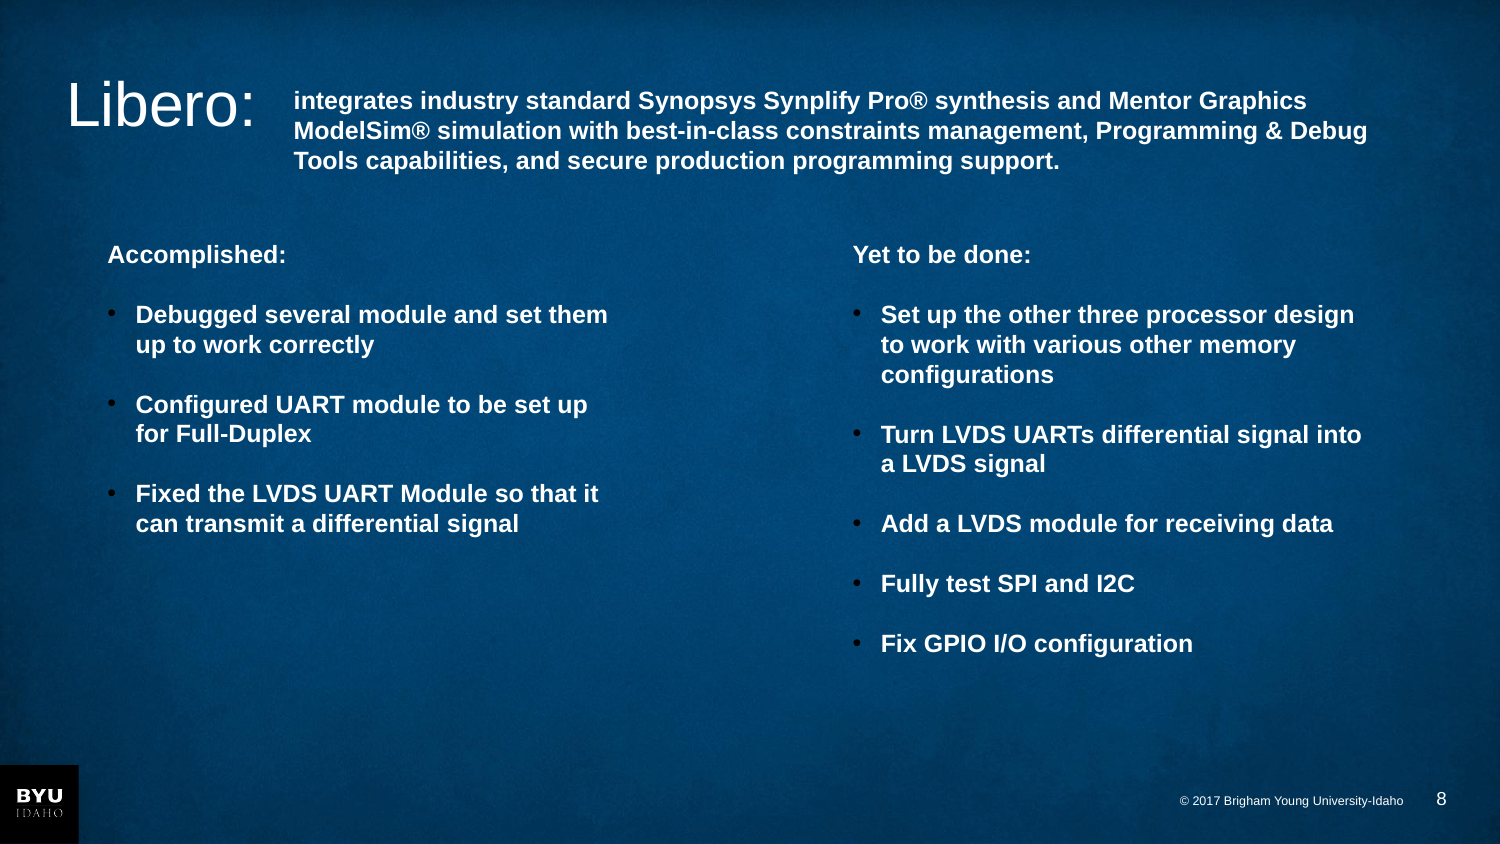

# Libero:
integrates industry standard Synopsys Synplify Pro® synthesis and Mentor Graphics ModelSim® simulation with best-in-class constraints management, Programming & Debug Tools capabilities, and secure production programming support.

Yet to be done:

Set up the other three processor design to work with various other memory configurations

Turn LVDS UARTs differential signal into a LVDS signal

Add a LVDS module for receiving data

Fully test SPI and I2C

Fix GPIO I/O configuration
Accomplished:

Debugged several module and set them up to work correctly

Configured UART module to be set up for Full-Duplex

Fixed the LVDS UART Module so that it can transmit a differential signal